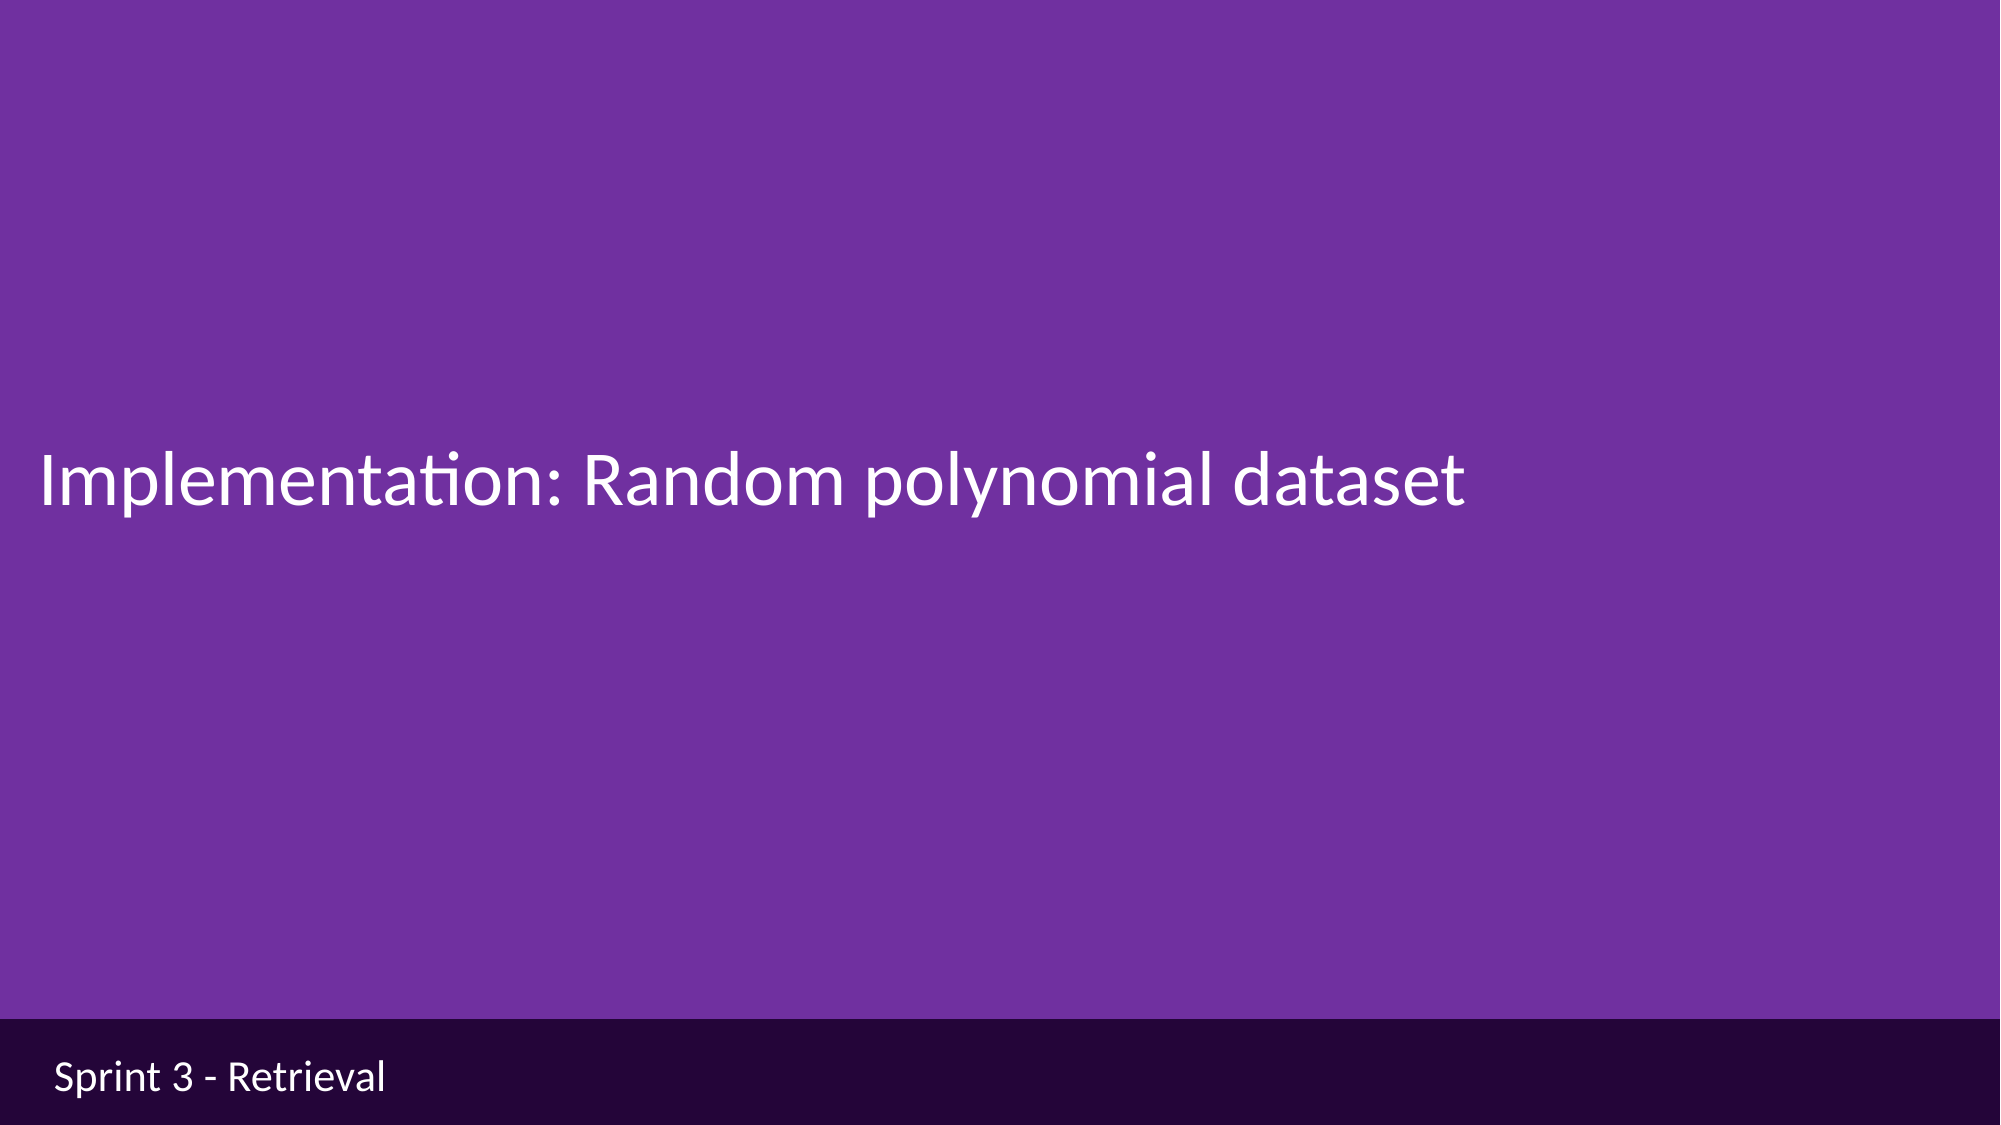

Implementation: Random polynomial dataset

Sprint 3 - Retrieval